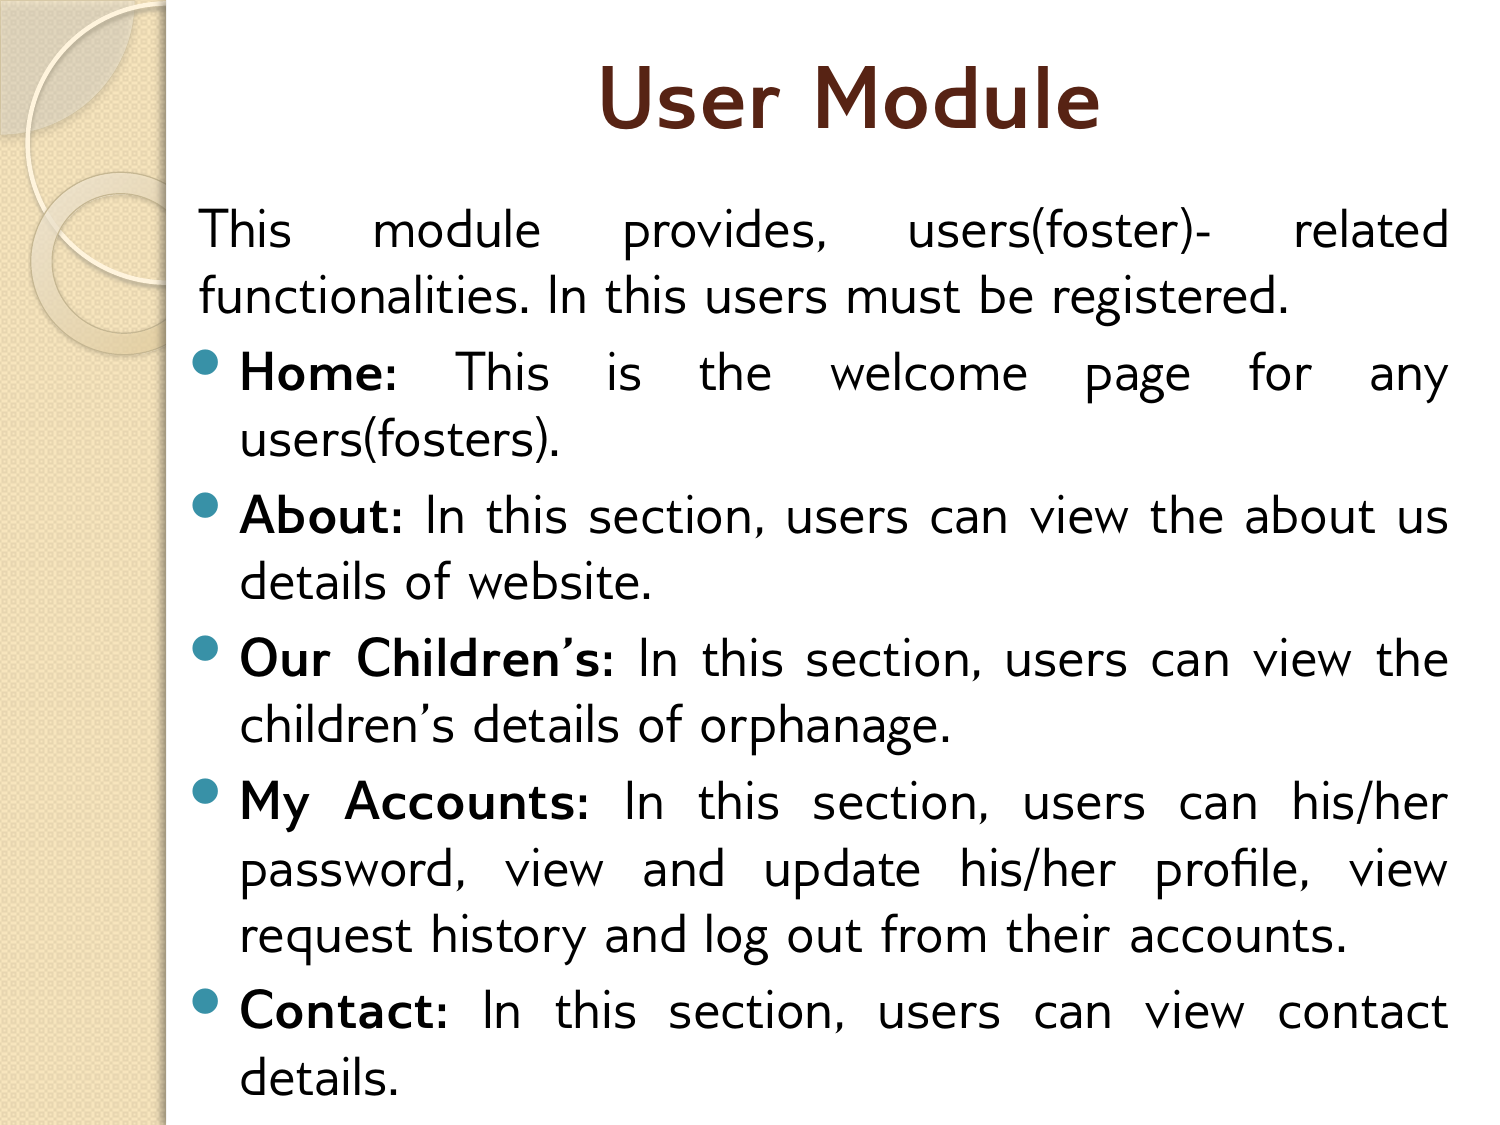

# User Module
This module provides, users(foster)- related functionalities. In this users must be registered.
Home: This is the welcome page for any users(fosters).
About: In this section, users can view the about us details of website.
Our Children’s: In this section, users can view the children’s details of orphanage.
My Accounts: In this section, users can his/her password, view and update his/her profile, view request history and log out from their accounts.
Contact: In this section, users can view contact details.